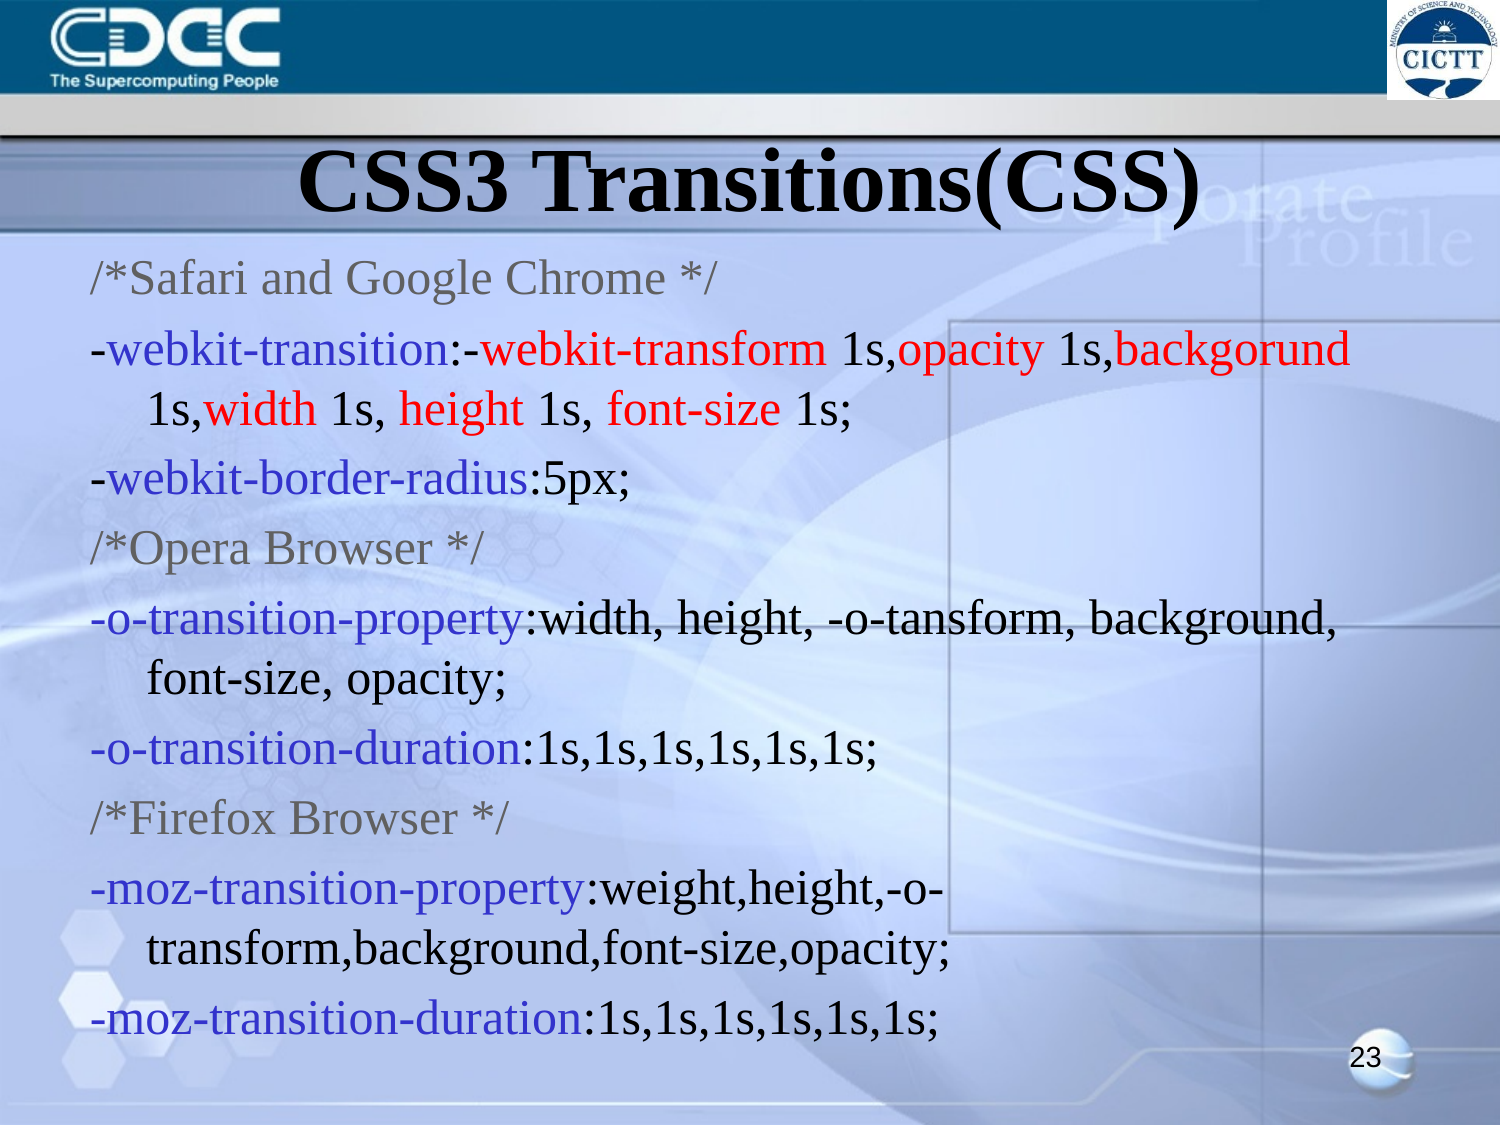

# CSS3 Transitions(CSS)
/*Safari and Google Chrome */
-webkit-transition:-webkit-transform 1s,opacity 1s,backgorund 1s,width 1s, height 1s, font-size 1s;
-webkit-border-radius:5px;
/*Opera Browser */
-o-transition-property:width, height, -o-tansform, background, font-size, opacity;
-o-transition-duration:1s,1s,1s,1s,1s,1s;
/*Firefox Browser */
-moz-transition-property:weight,height,-o-transform,background,font-size,opacity;
-moz-transition-duration:1s,1s,1s,1s,1s,1s;